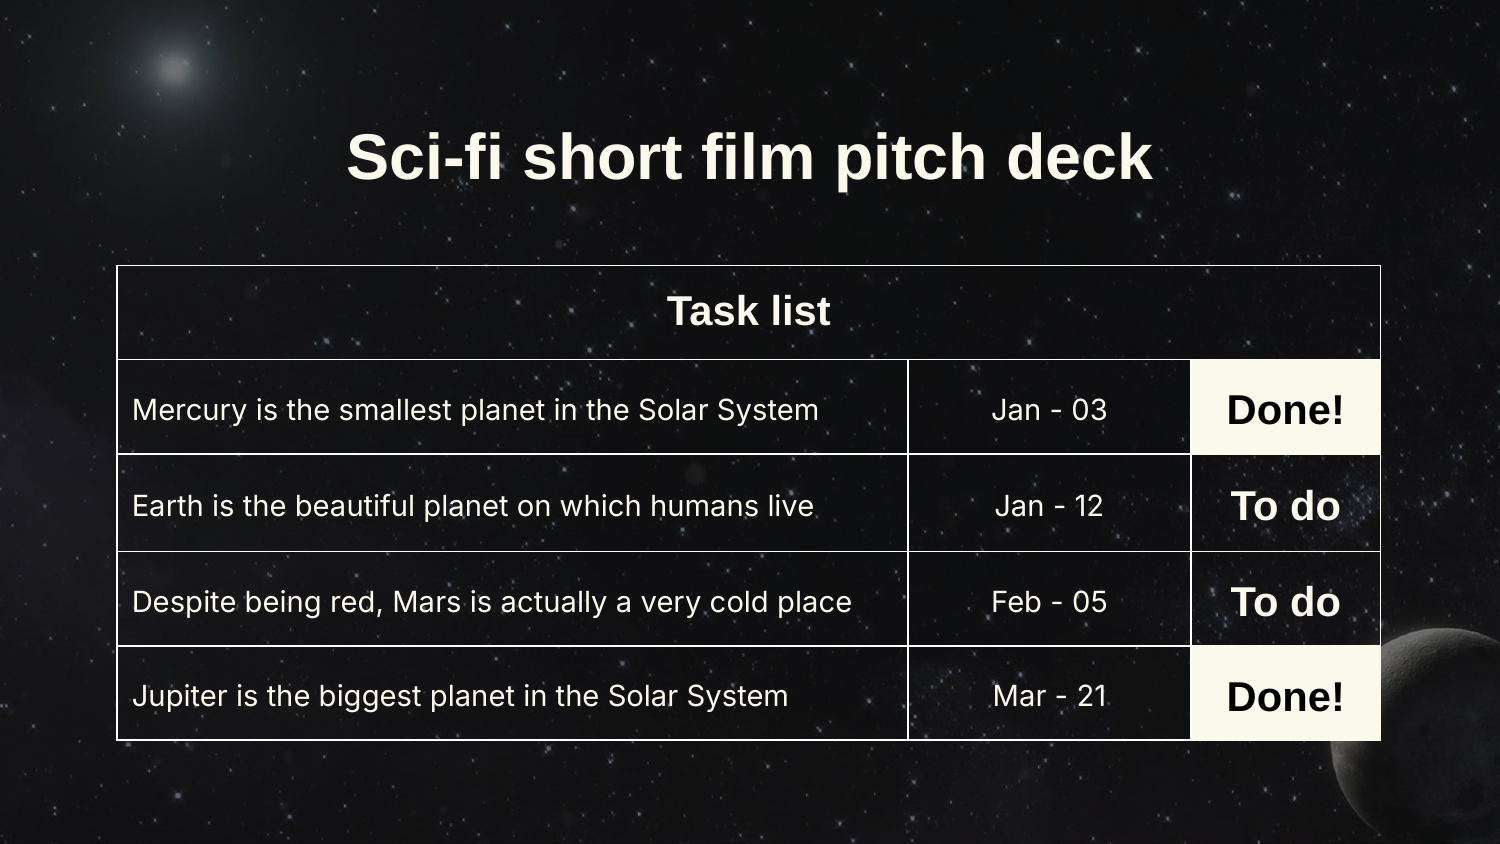

# Sci-fi short film pitch deck
| Task list |  |  |
| --- | --- | --- |
| Mercury is the smallest planet in the Solar System | Jan - 03 | Done! |
| Earth is the beautiful planet on which humans live | Jan - 12 | To do |
| Despite being red, Mars is actually a very cold place | Feb - 05 | To do |
| Jupiter is the biggest planet in the Solar System | Mar - 21 | Done! |